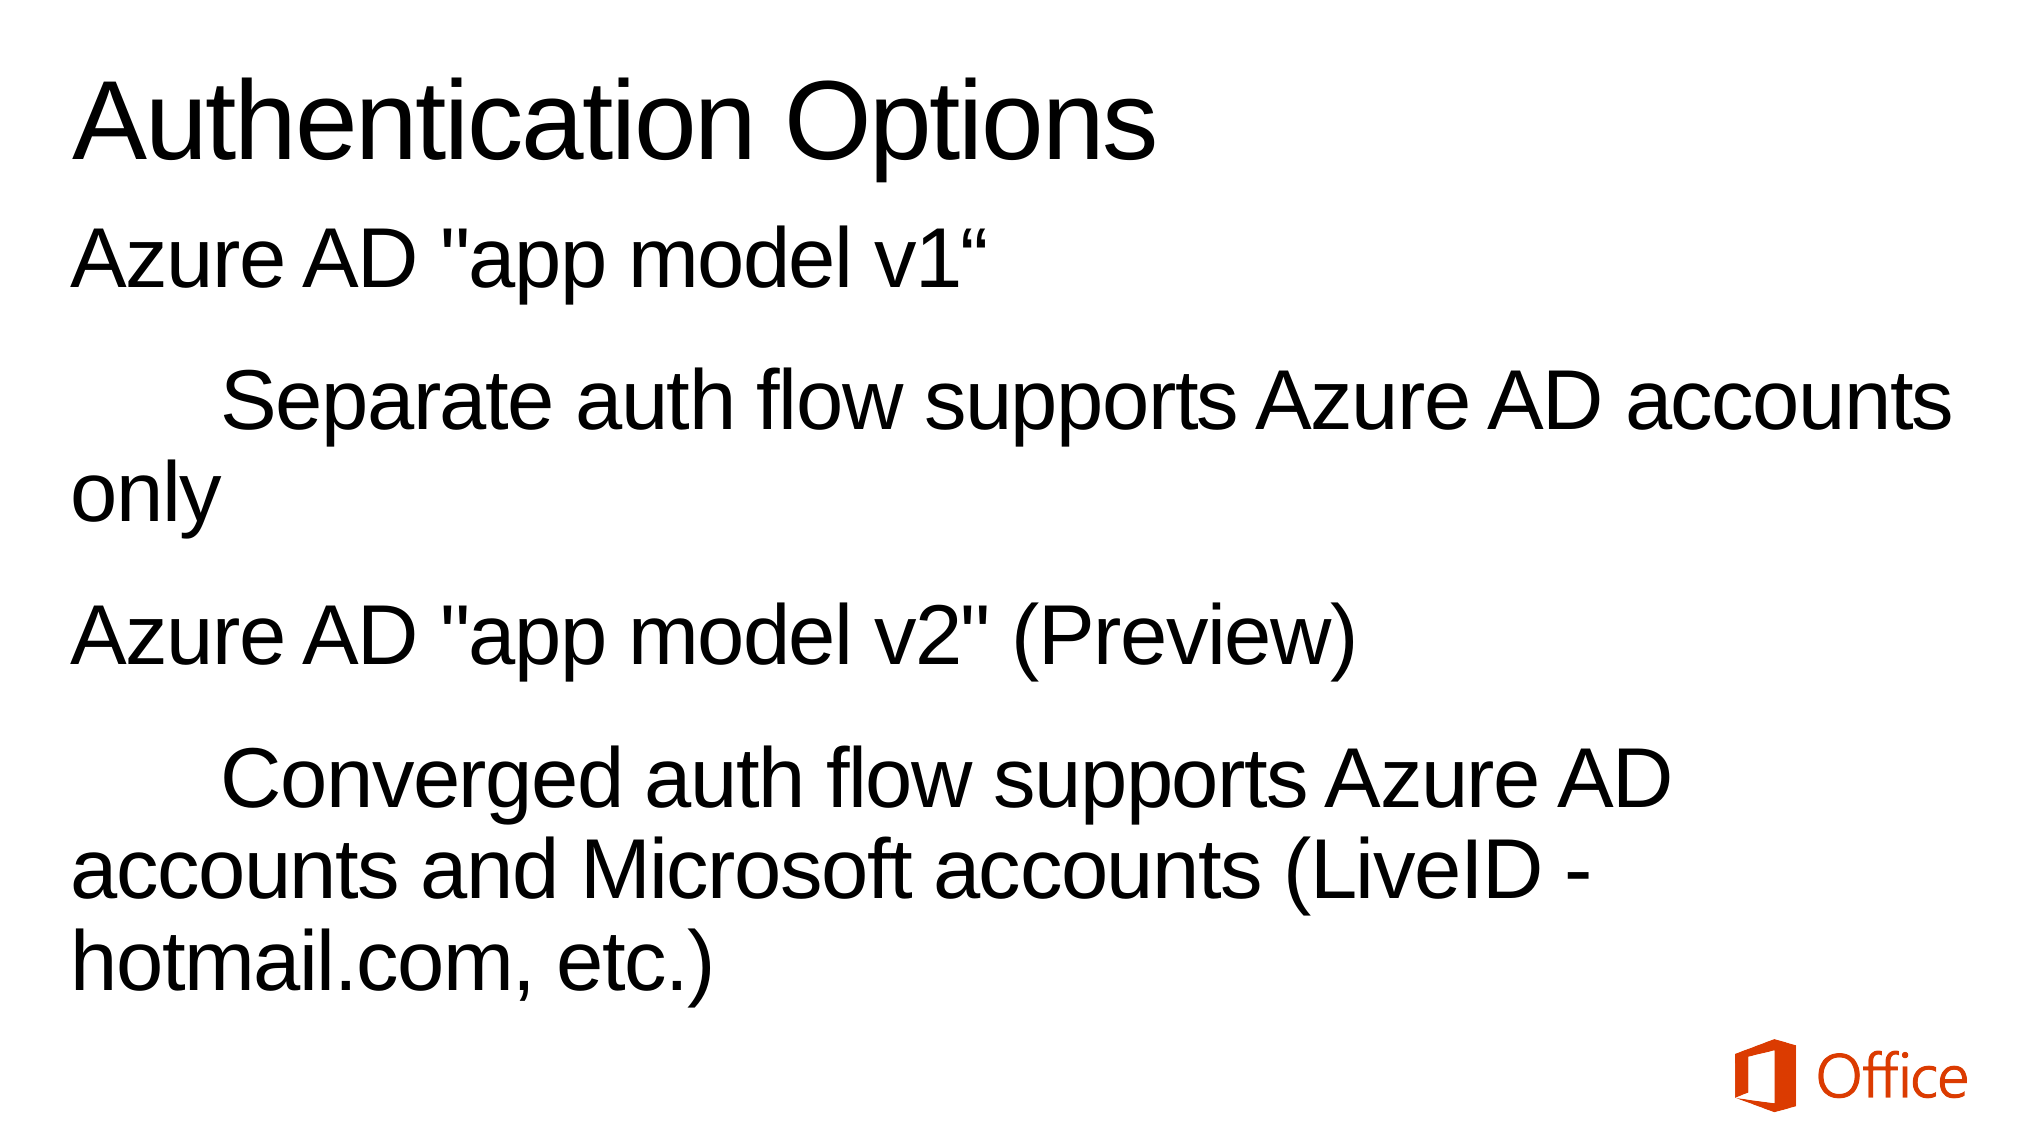

# Authentication Options
Azure AD "app model v1“
	Separate auth flow supports Azure AD accounts only
Azure AD "app model v2" (Preview)
	Converged auth flow supports Azure AD accounts and Microsoft accounts (LiveID - hotmail.com, etc.)